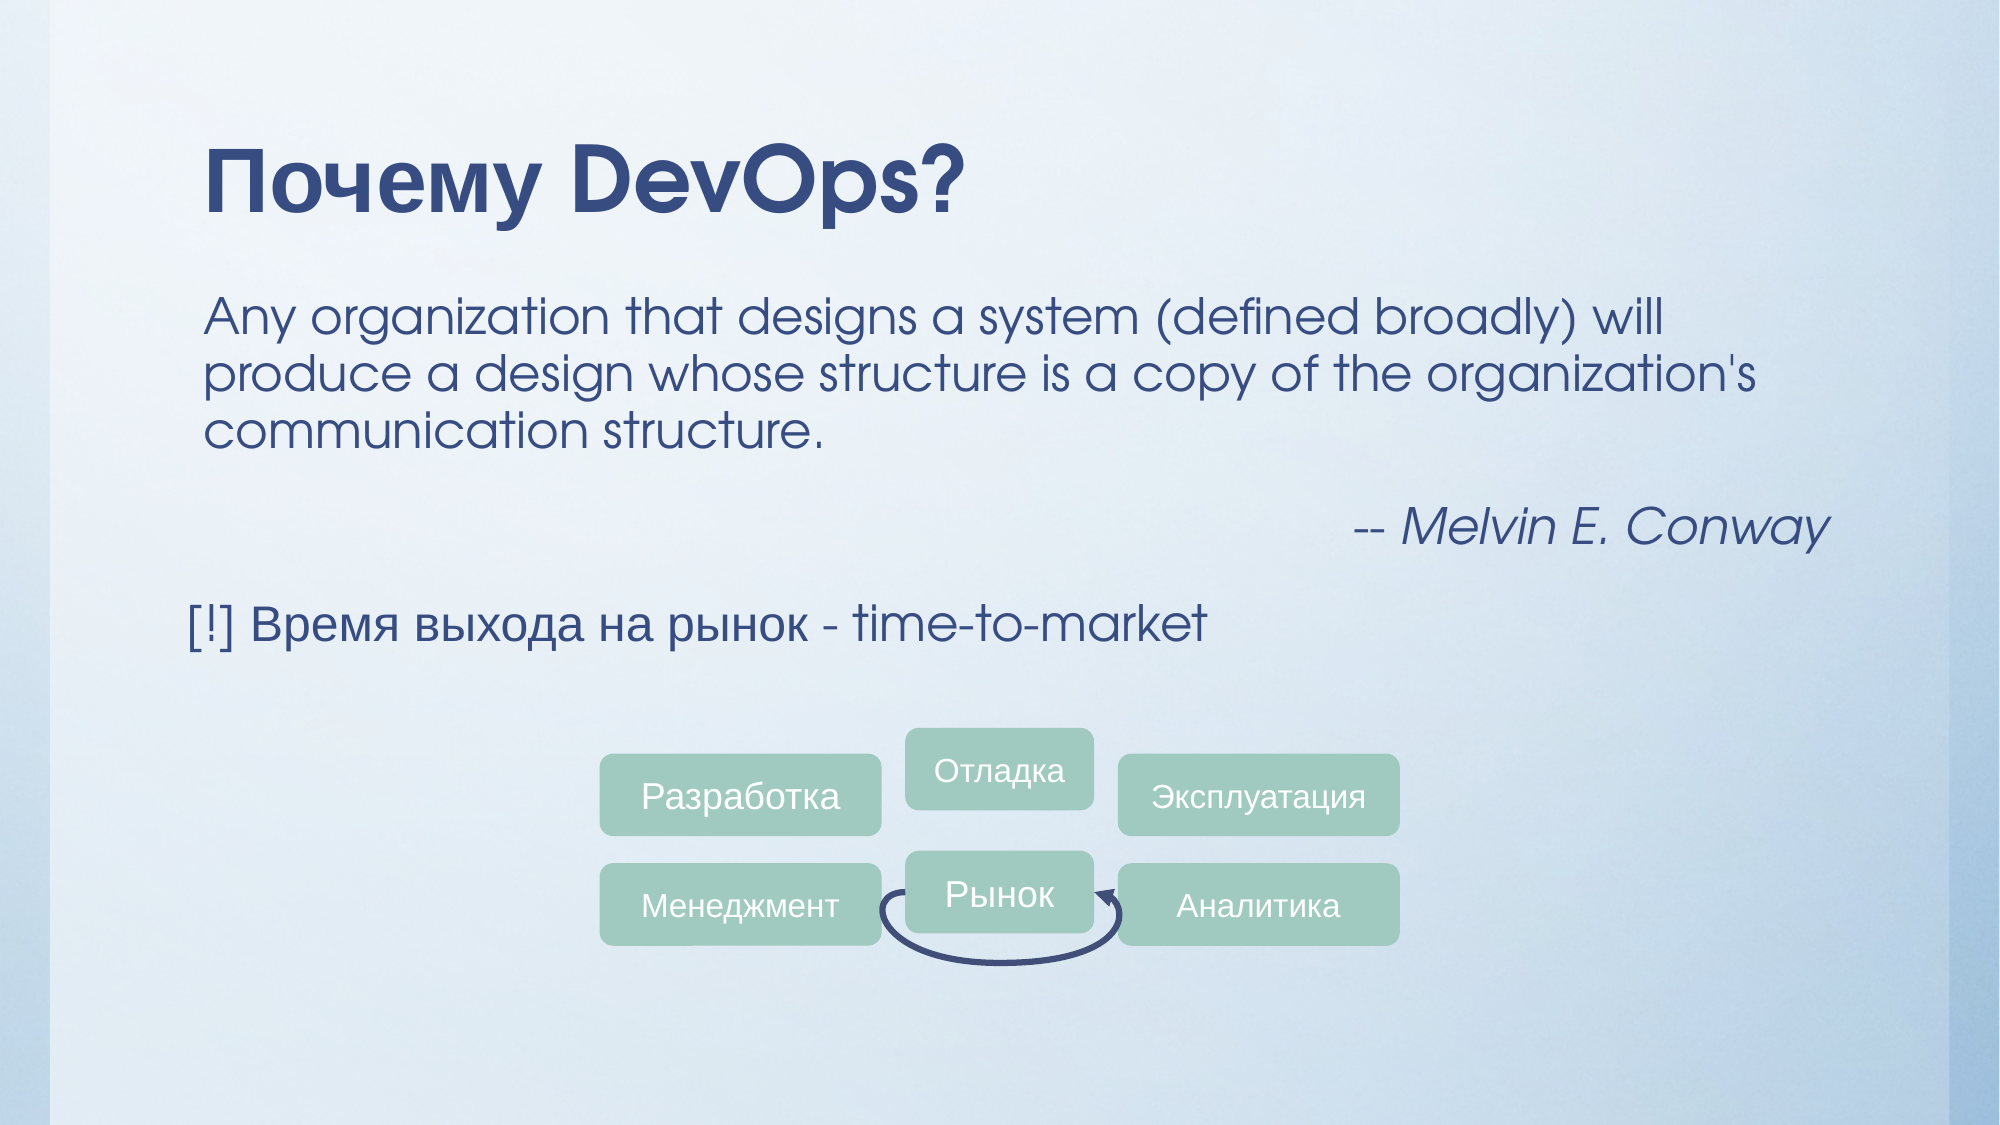

# Почему DevOps?
Any organization that designs a system (defined broadly) will produce a design whose structure is a copy of the organization's communication structure.
-- Melvin E. Conway
[!] Время выхода на рынок - time-to-market
Отладка
Разработка
Эксплуатация
Рынок
Менеджмент
Аналитика